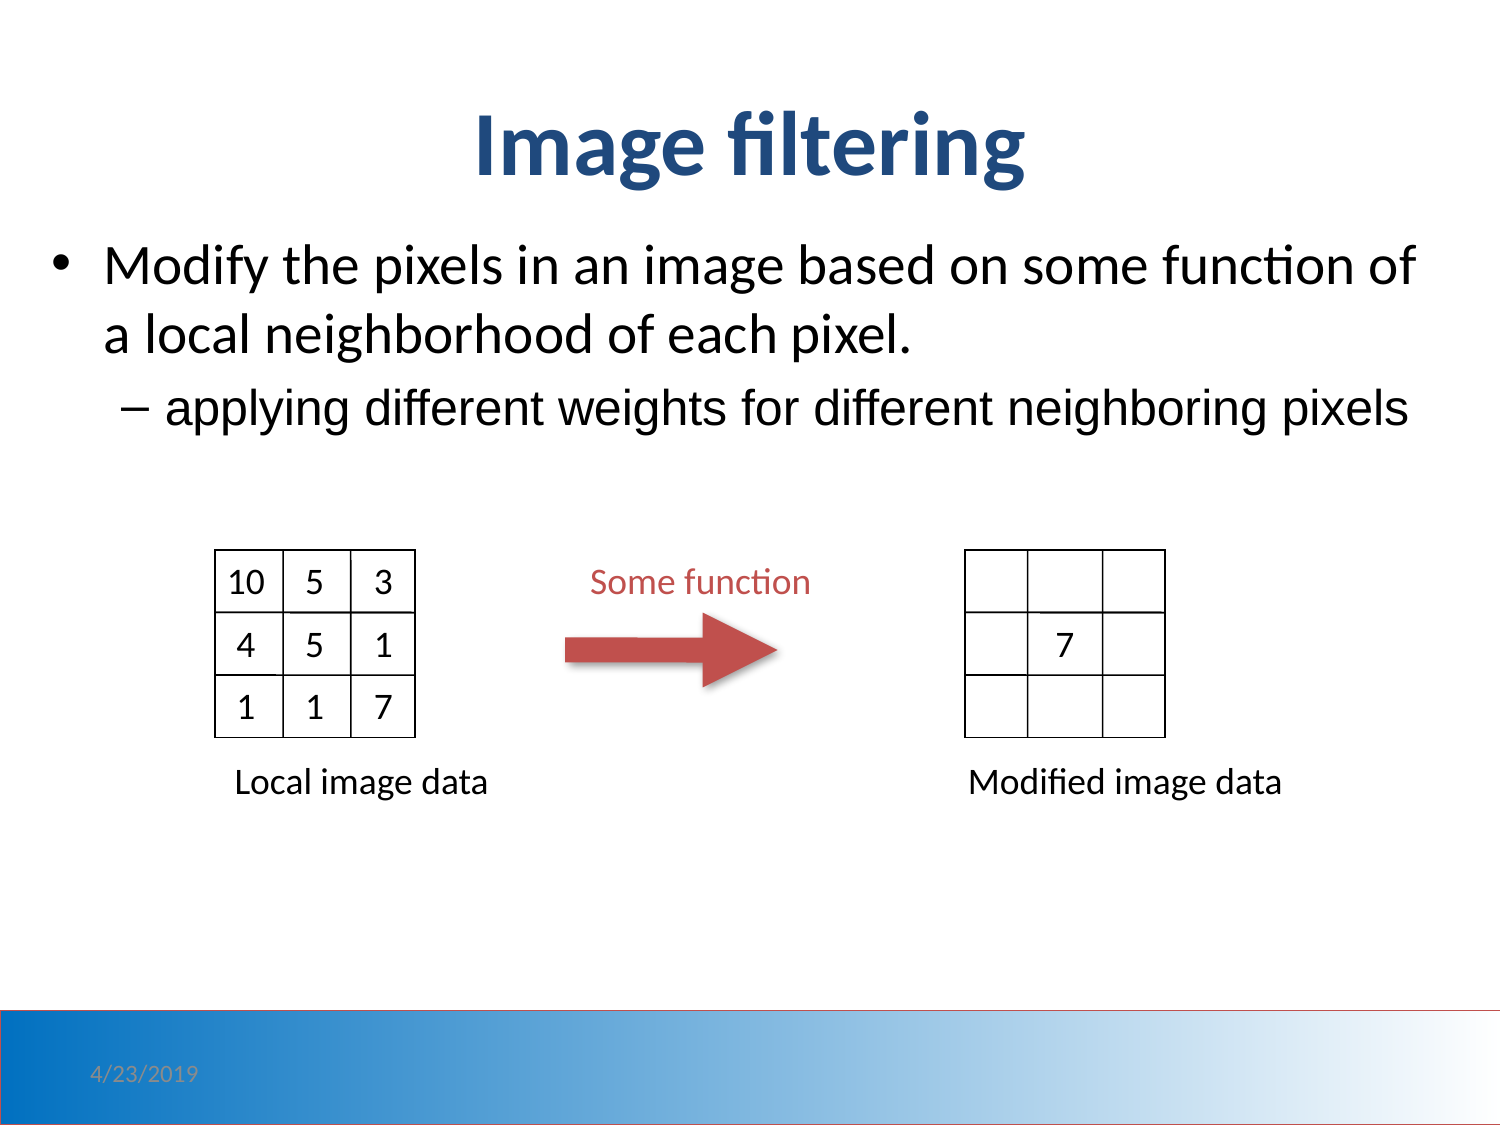

# Image filtering
Modify the pixels in an image based on some function of a local neighborhood of each pixel.
applying different weights for different neighboring pixels

10

5

3

4
5
1

1
1
7
Some function

7

Local image data
Modified image data

4/23/2019
17
Source: L. Zhang